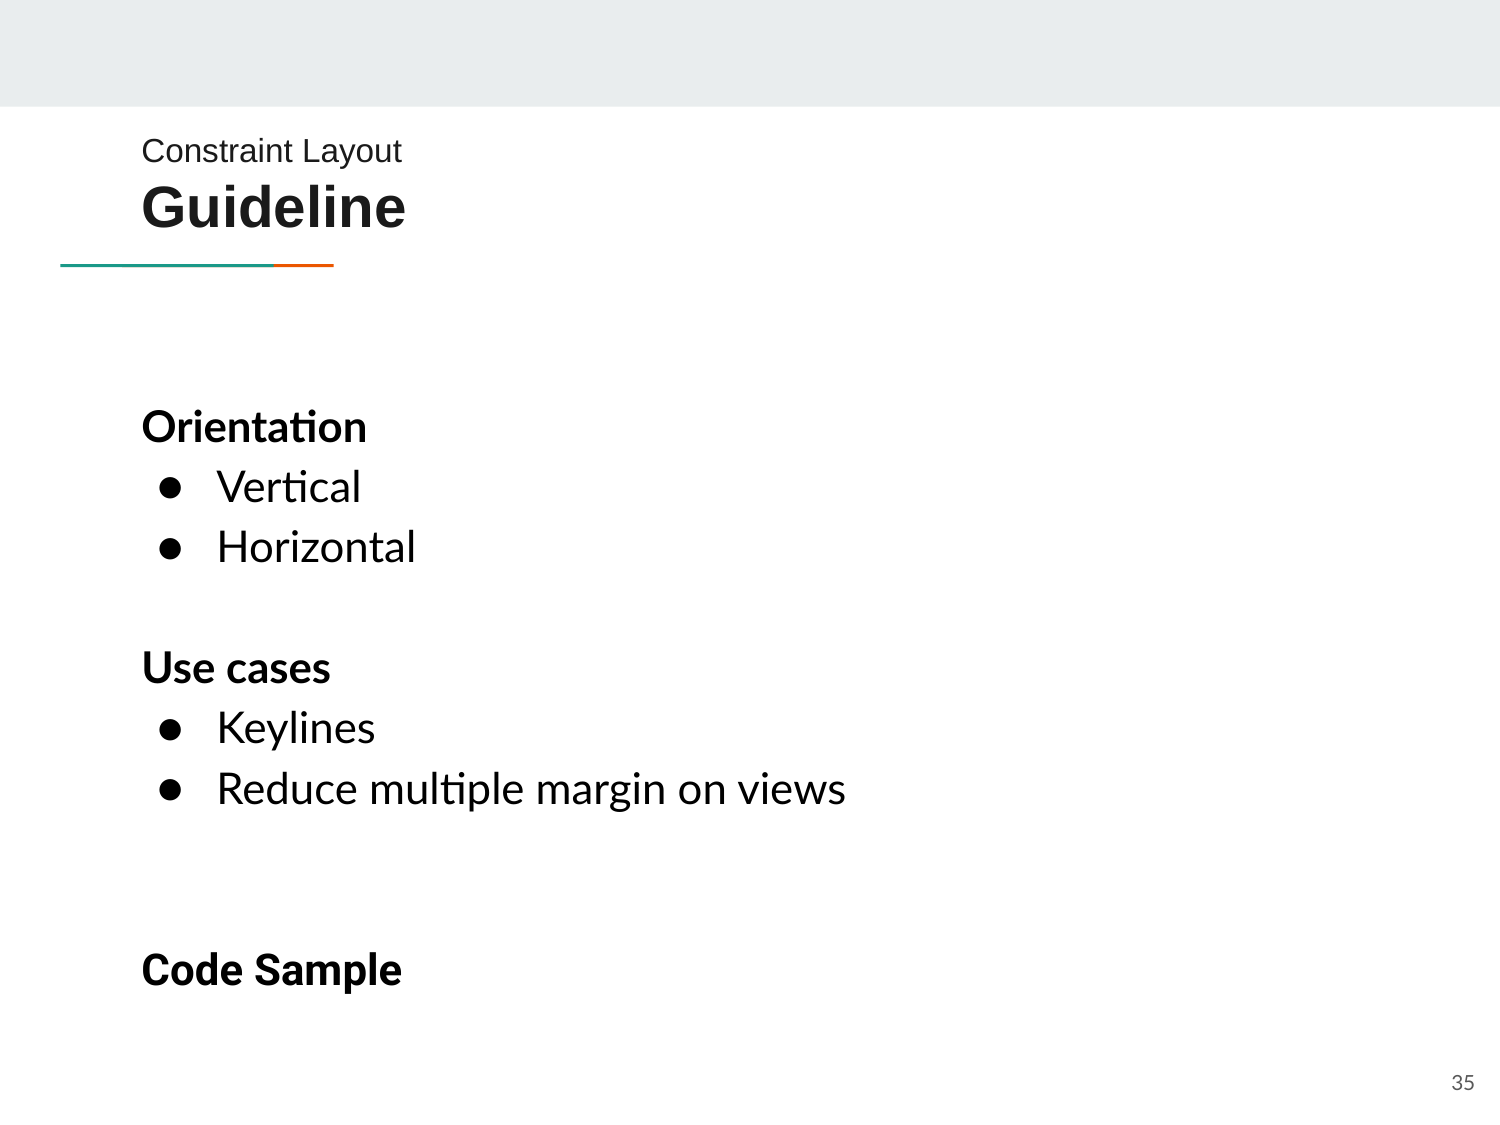

# Constraint Layout
Guideline

Orientation
Vertical
Horizontal

Use cases
Keylines
Reduce multiple margin on views

Code Sample

35